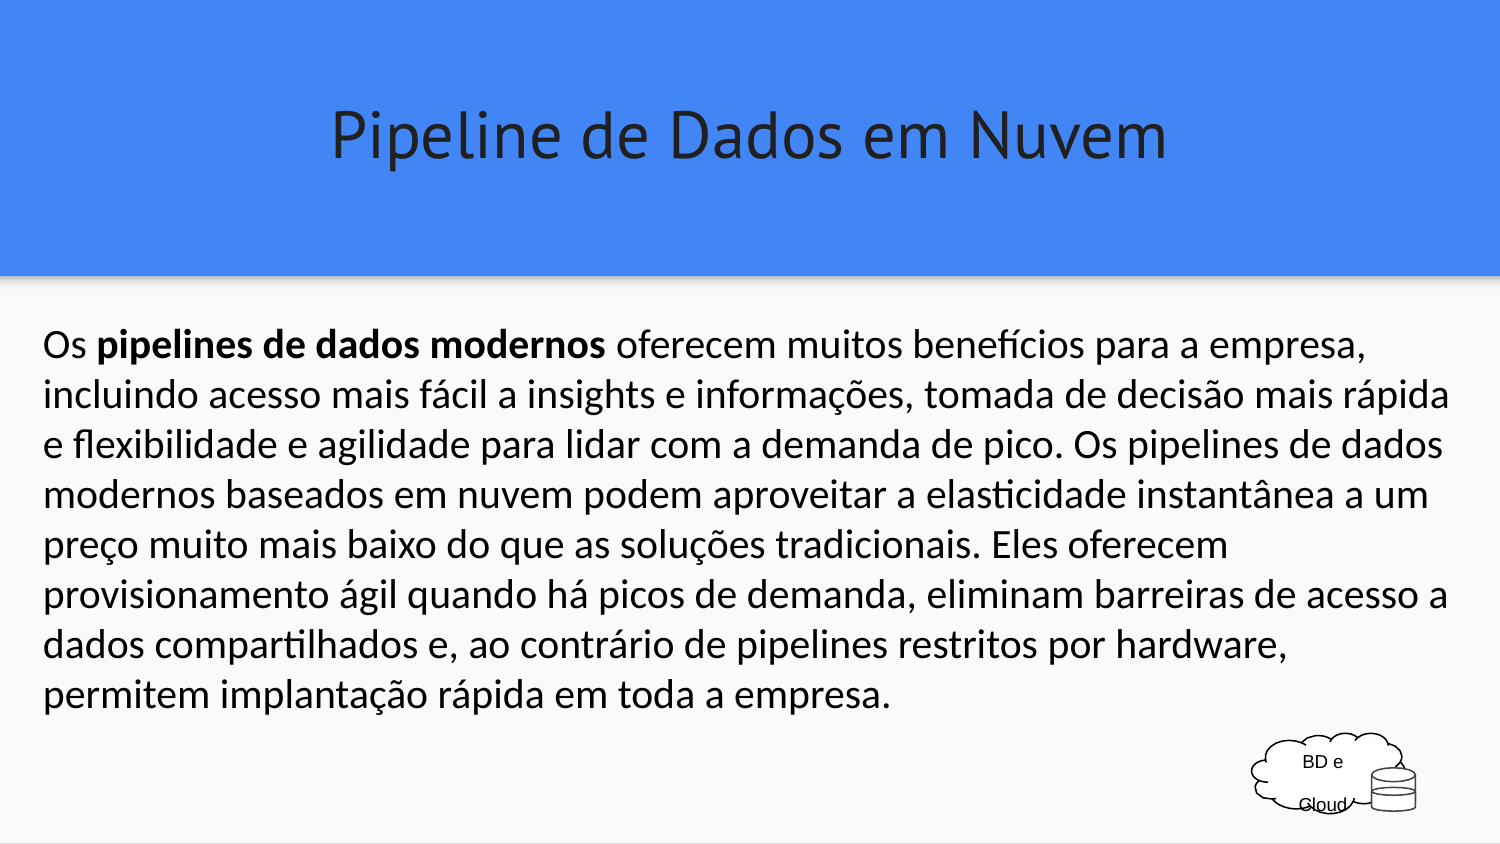

Pipeline de Dados em Nuvem
Os pipelines de dados modernos oferecem muitos benefícios para a empresa, incluindo acesso mais fácil a insights e informações, tomada de decisão mais rápida e flexibilidade e agilidade para lidar com a demanda de pico. Os pipelines de dados modernos baseados em nuvem podem aproveitar a elasticidade instantânea a um preço muito mais baixo do que as soluções tradicionais. Eles oferecem provisionamento ágil quando há picos de demanda, eliminam barreiras de acesso a dados compartilhados e, ao contrário de pipelines restritos por hardware, permitem implantação rápida em toda a empresa.
BD e  Cloud